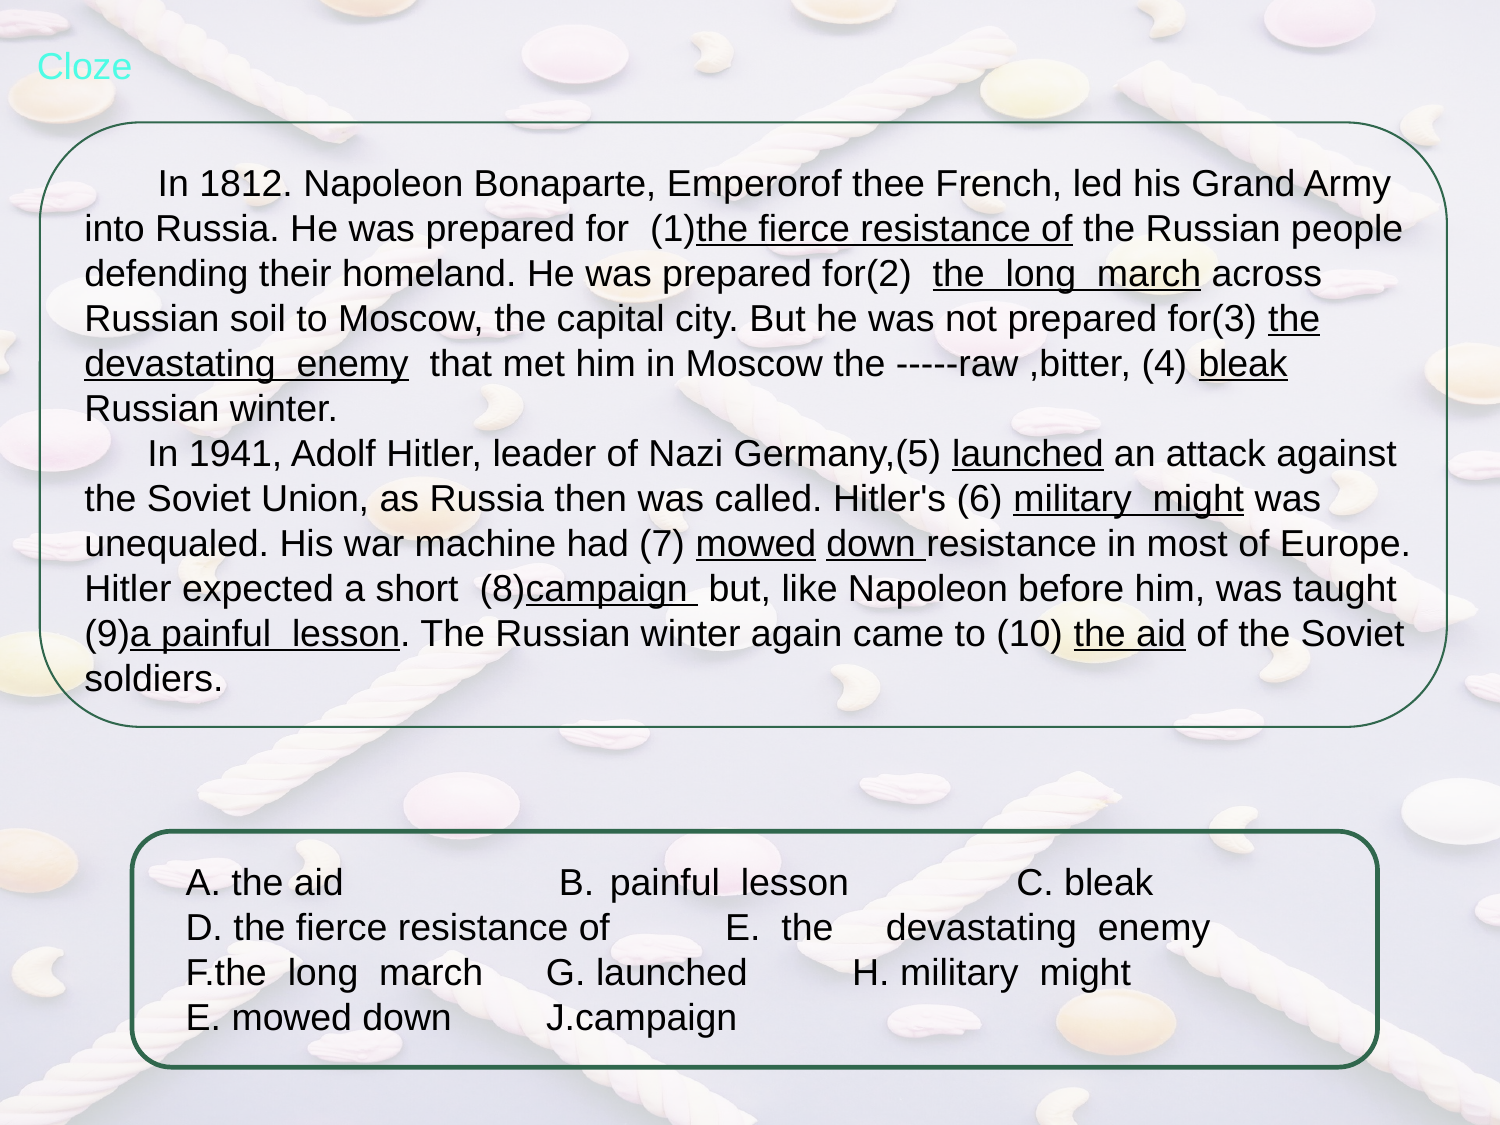

Cloze

       In 1812. Napoleon Bonaparte, Emperorof thee French, led his Grand Army
into Russia. He was prepared for  (1)the fierce resistance of the Russian people defending their homeland. He was prepared for(2)  the  long  march across Russian soil to Moscow, the capital city. But he was not prepared for(3) the
devastating  enemy  that met him in Moscow the -----raw ,bitter, (4) bleak Russian winter.
      In 1941, Adolf Hitler, leader of Nazi Germany,(5) launched an attack against the Soviet Union, as Russia then was called. Hitler's (6) military  might was unequaled. His war machine had (7) mowed down resistance in most of Europe. Hitler expected a short  (8)campaign  but, like Napoleon before him, was taught (9)a painful  lesson. The Russian winter again came to (10) the aid of the Soviet soldiers.

A. the aid	       B.  painful  lesson                C. bleak
D. the fierce resistance of           E.  the     devastating  enemy           F.the  long  march      G. launched          H. military  might
E. mowed down         J.campaign